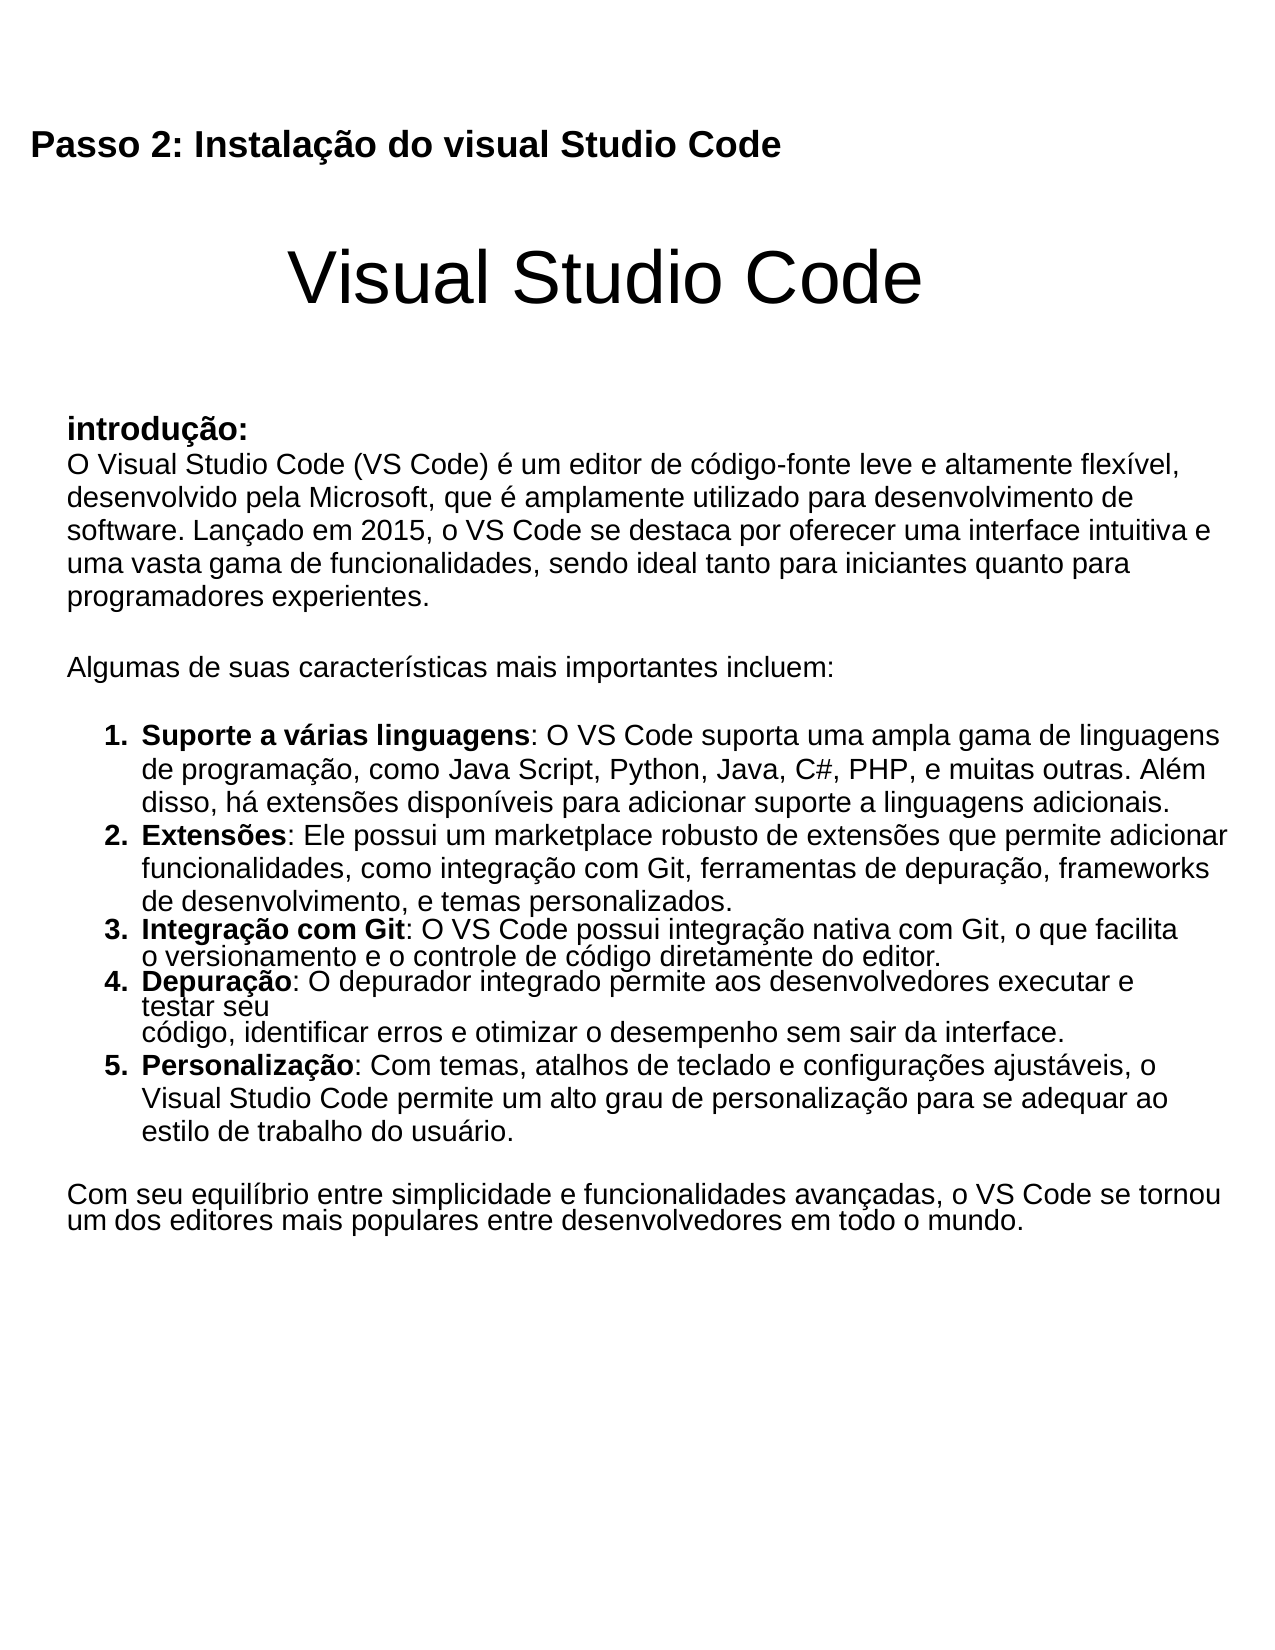

Passo 2: Instalação do visual Studio Code

Visual Studio Code
introdução:
O Visual Studio Code (VS Code) é um editor de código-fonte leve e altamente flexível, desenvolvido pela Microsoft, que é amplamente utilizado para desenvolvimento de software. Lançado em 2015, o VS Code se destaca por oferecer uma interface intuitiva e uma vasta gama de funcionalidades, sendo ideal tanto para iniciantes quanto para programadores experientes.

Algumas de suas características mais importantes incluem:

Suporte a várias linguagens: O VS Code suporta uma ampla gama de linguagens de programação, como Java Script, Python, Java, C#, PHP, e muitas outras. Além disso, há extensões disponíveis para adicionar suporte a linguagens adicionais.
Extensões: Ele possui um marketplace robusto de extensões que permite adicionar funcionalidades, como integração com Git, ferramentas de depuração, frameworks de desenvolvimento, e temas personalizados.
Integração com Git: O VS Code possui integração nativa com Git, o que facilita o versionamento e o controle de código diretamente do editor.
Depuração: O depurador integrado permite aos desenvolvedores executar e testar seu
código, identificar erros e otimizar o desempenho sem sair da interface.
Personalização: Com temas, atalhos de teclado e configurações ajustáveis, o Visual Studio Code permite um alto grau de personalização para se adequar ao estilo de trabalho do usuário.

Com seu equilíbrio entre simplicidade e funcionalidades avançadas, o VS Code se tornou um dos editores mais populares entre desenvolvedores em todo o mundo.